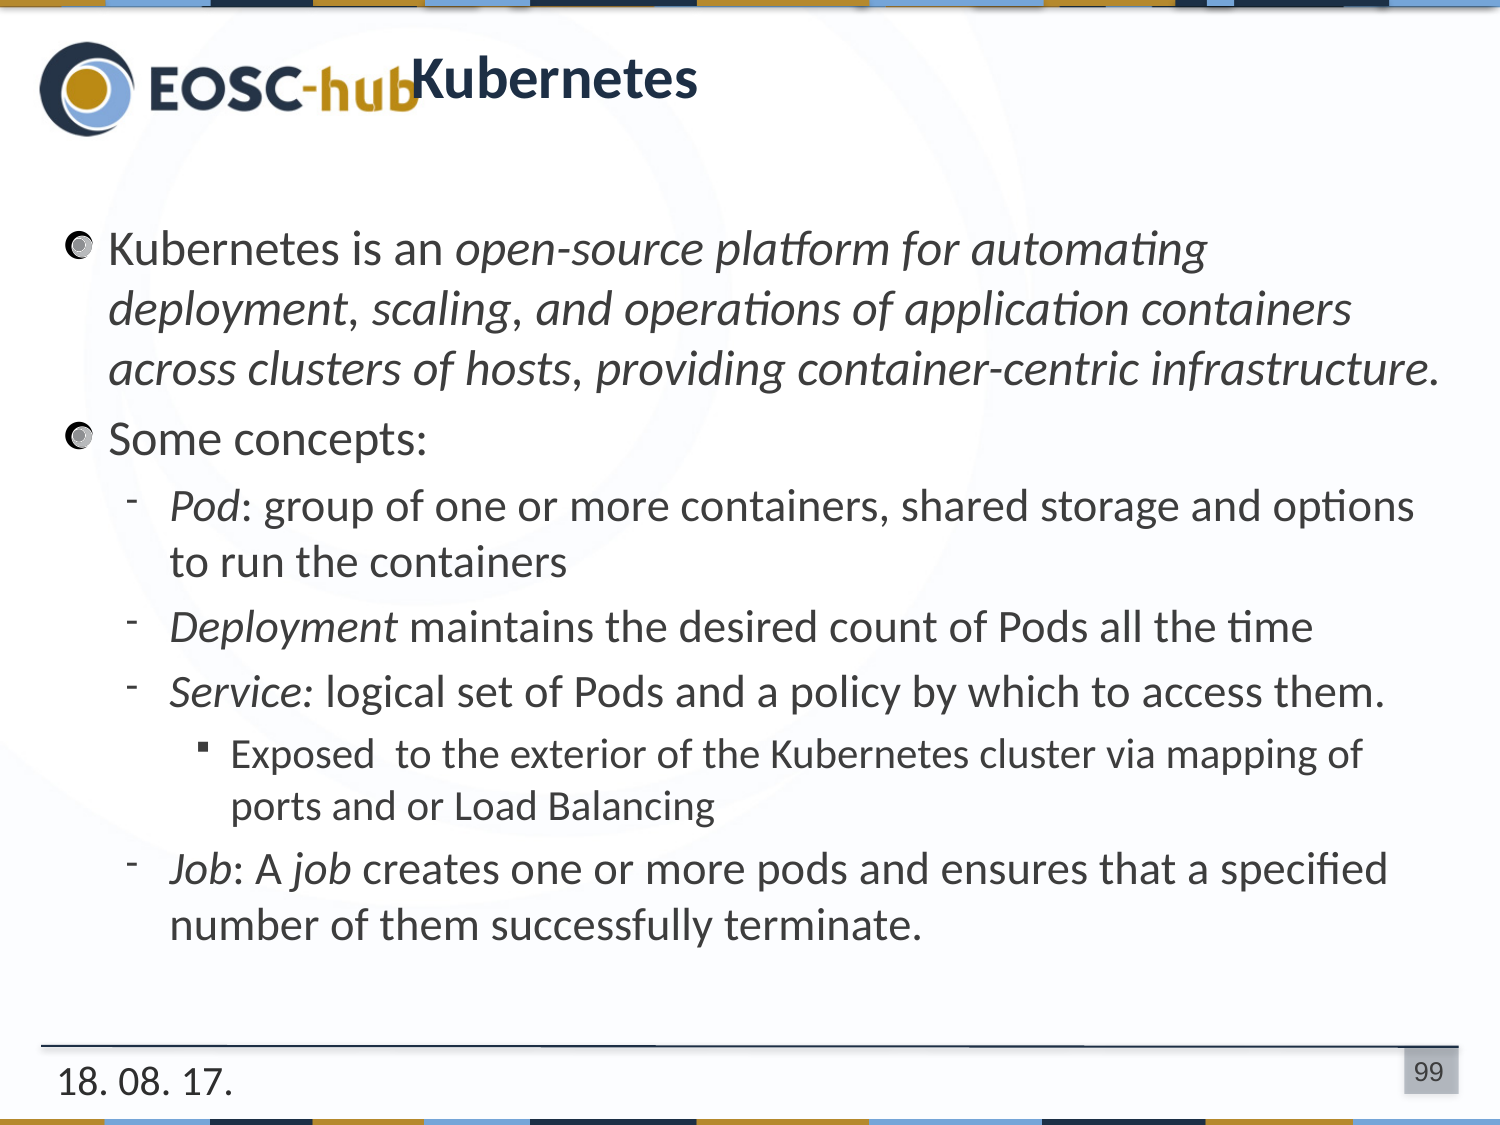

# Kubernetes
Kubernetes is an open-source platform for automating deployment, scaling, and operations of application containers across clusters of hosts, providing container-centric infrastructure.
Some concepts:
Pod: group of one or more containers, shared storage and options to run the containers
Deployment maintains the desired count of Pods all the time
Service: logical set of Pods and a policy by which to access them.
Exposed  to the exterior of the Kubernetes cluster via mapping of ports and or Load Balancing
Job: A job creates one or more pods and ensures that a specified number of them successfully terminate.

18. 08. 17.
99